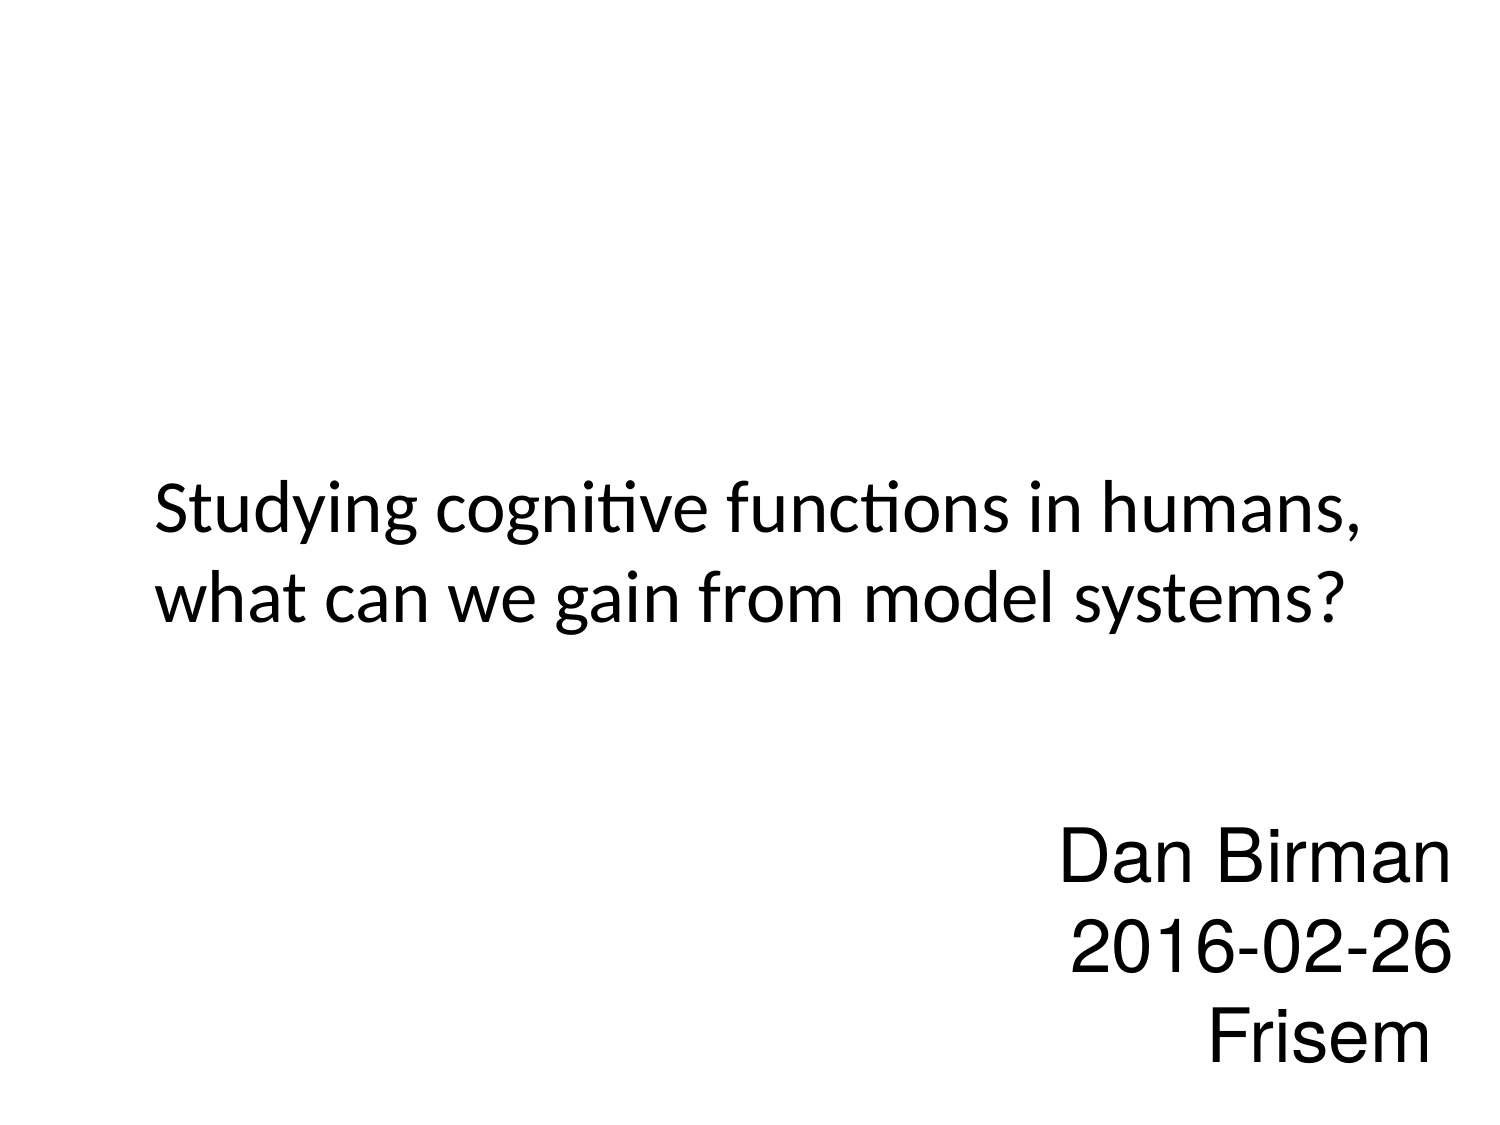

Studying cognitive functions in humans,
what can we gain from model systems?
Dan Birman
2016-02-26
Frisem